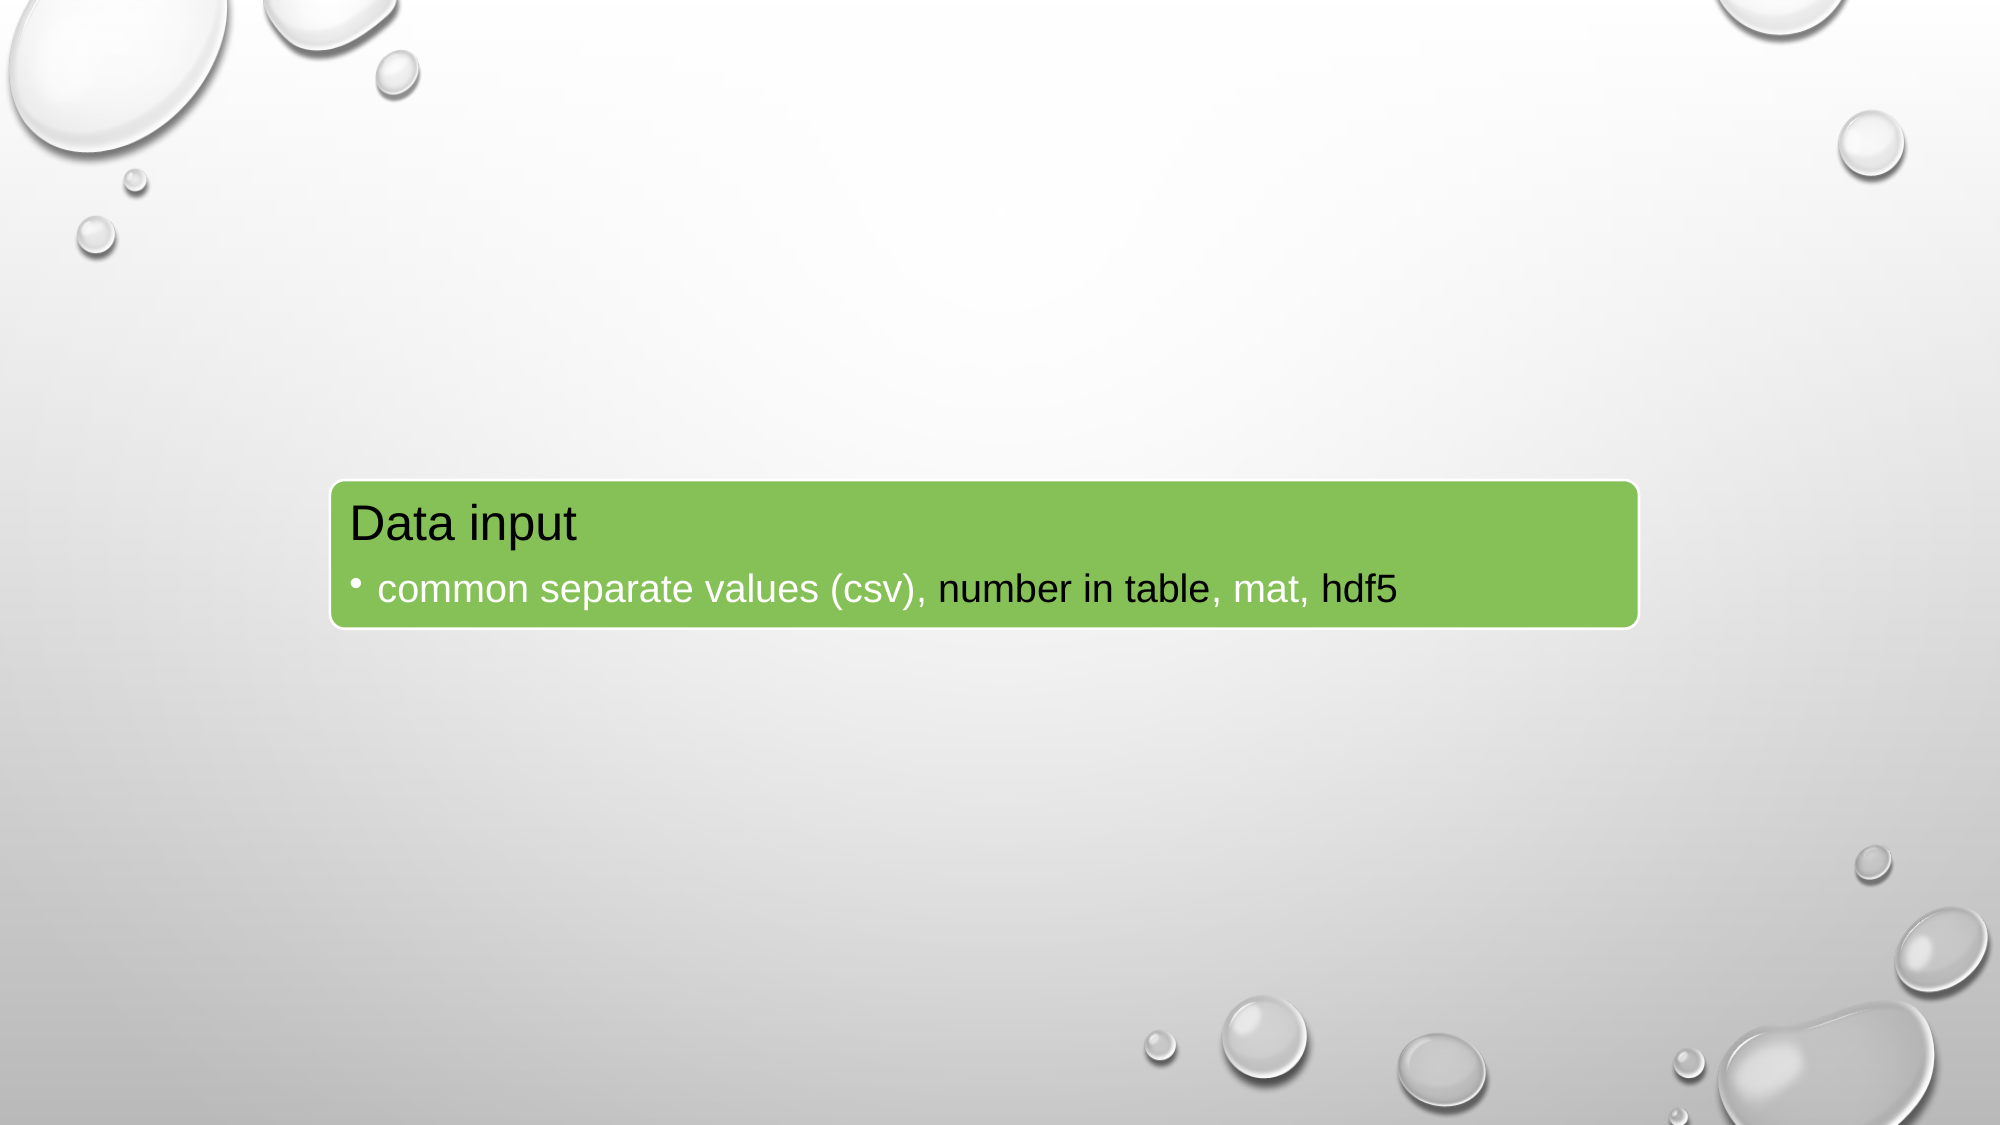

Data input
common separate values (csv), number in table, mat, hdf5